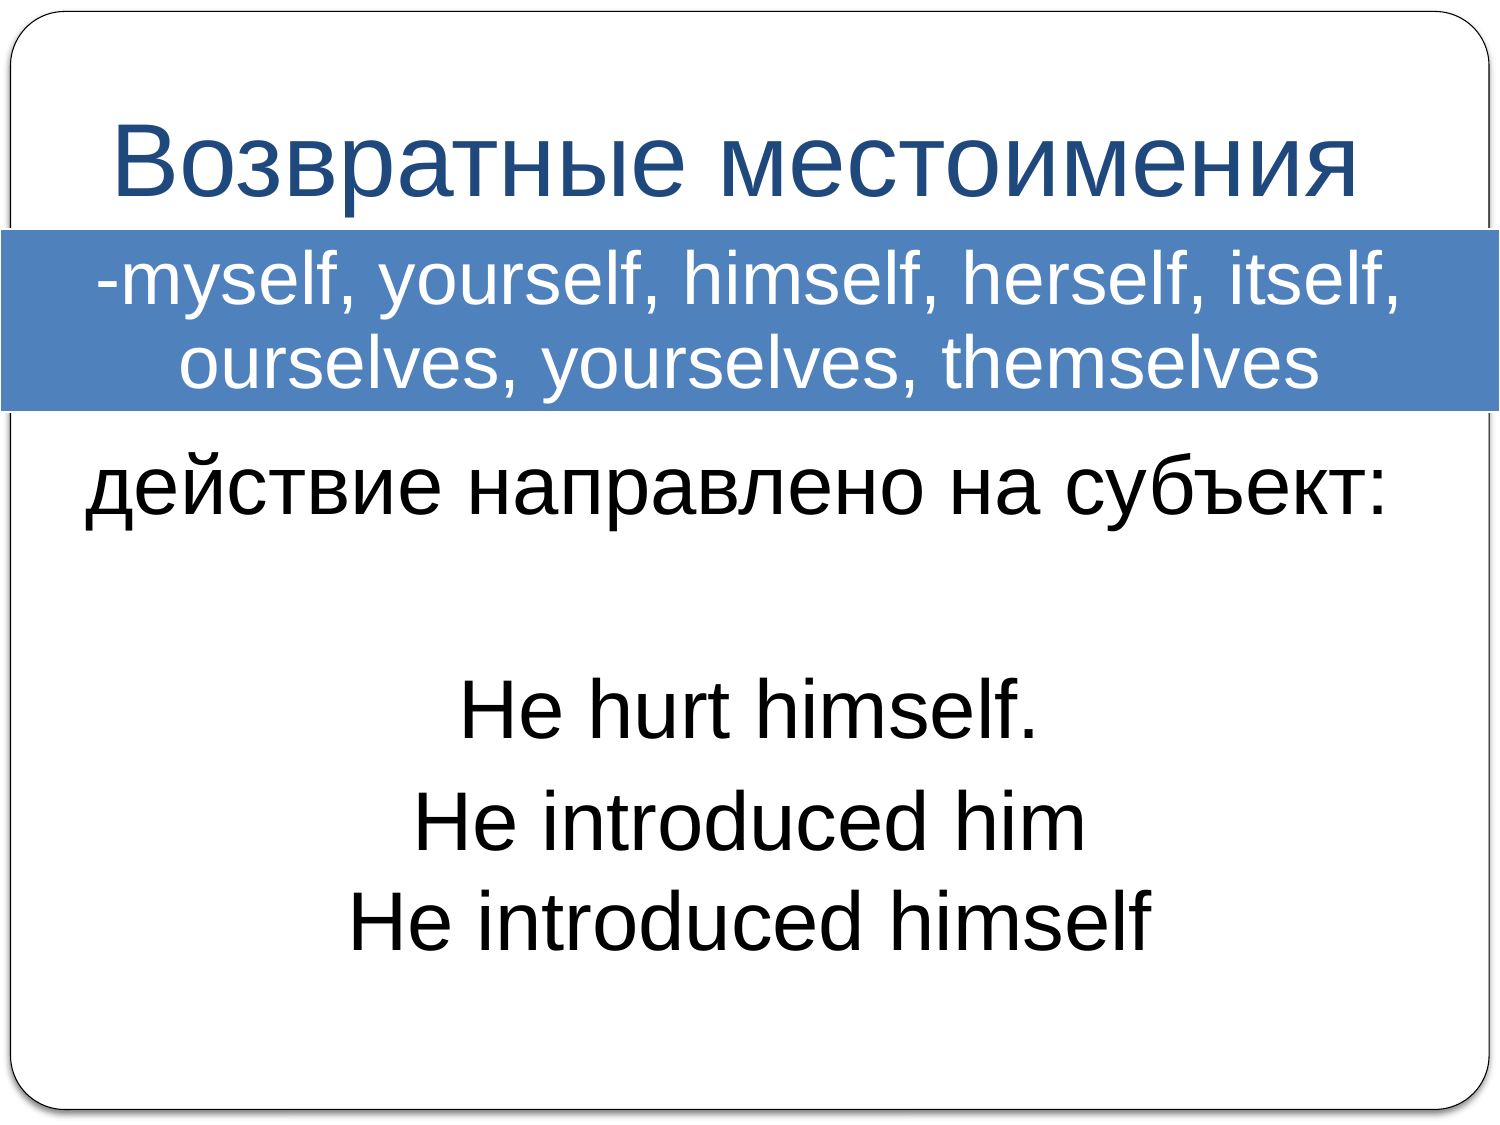

# Возвратные местоимения
| -myself, yourself, himself, herself, itself, ourselves, yourselves, themselves |
| --- |
действие направлено на субъект:

He hurt himself.
He introduced him
He introduced himself